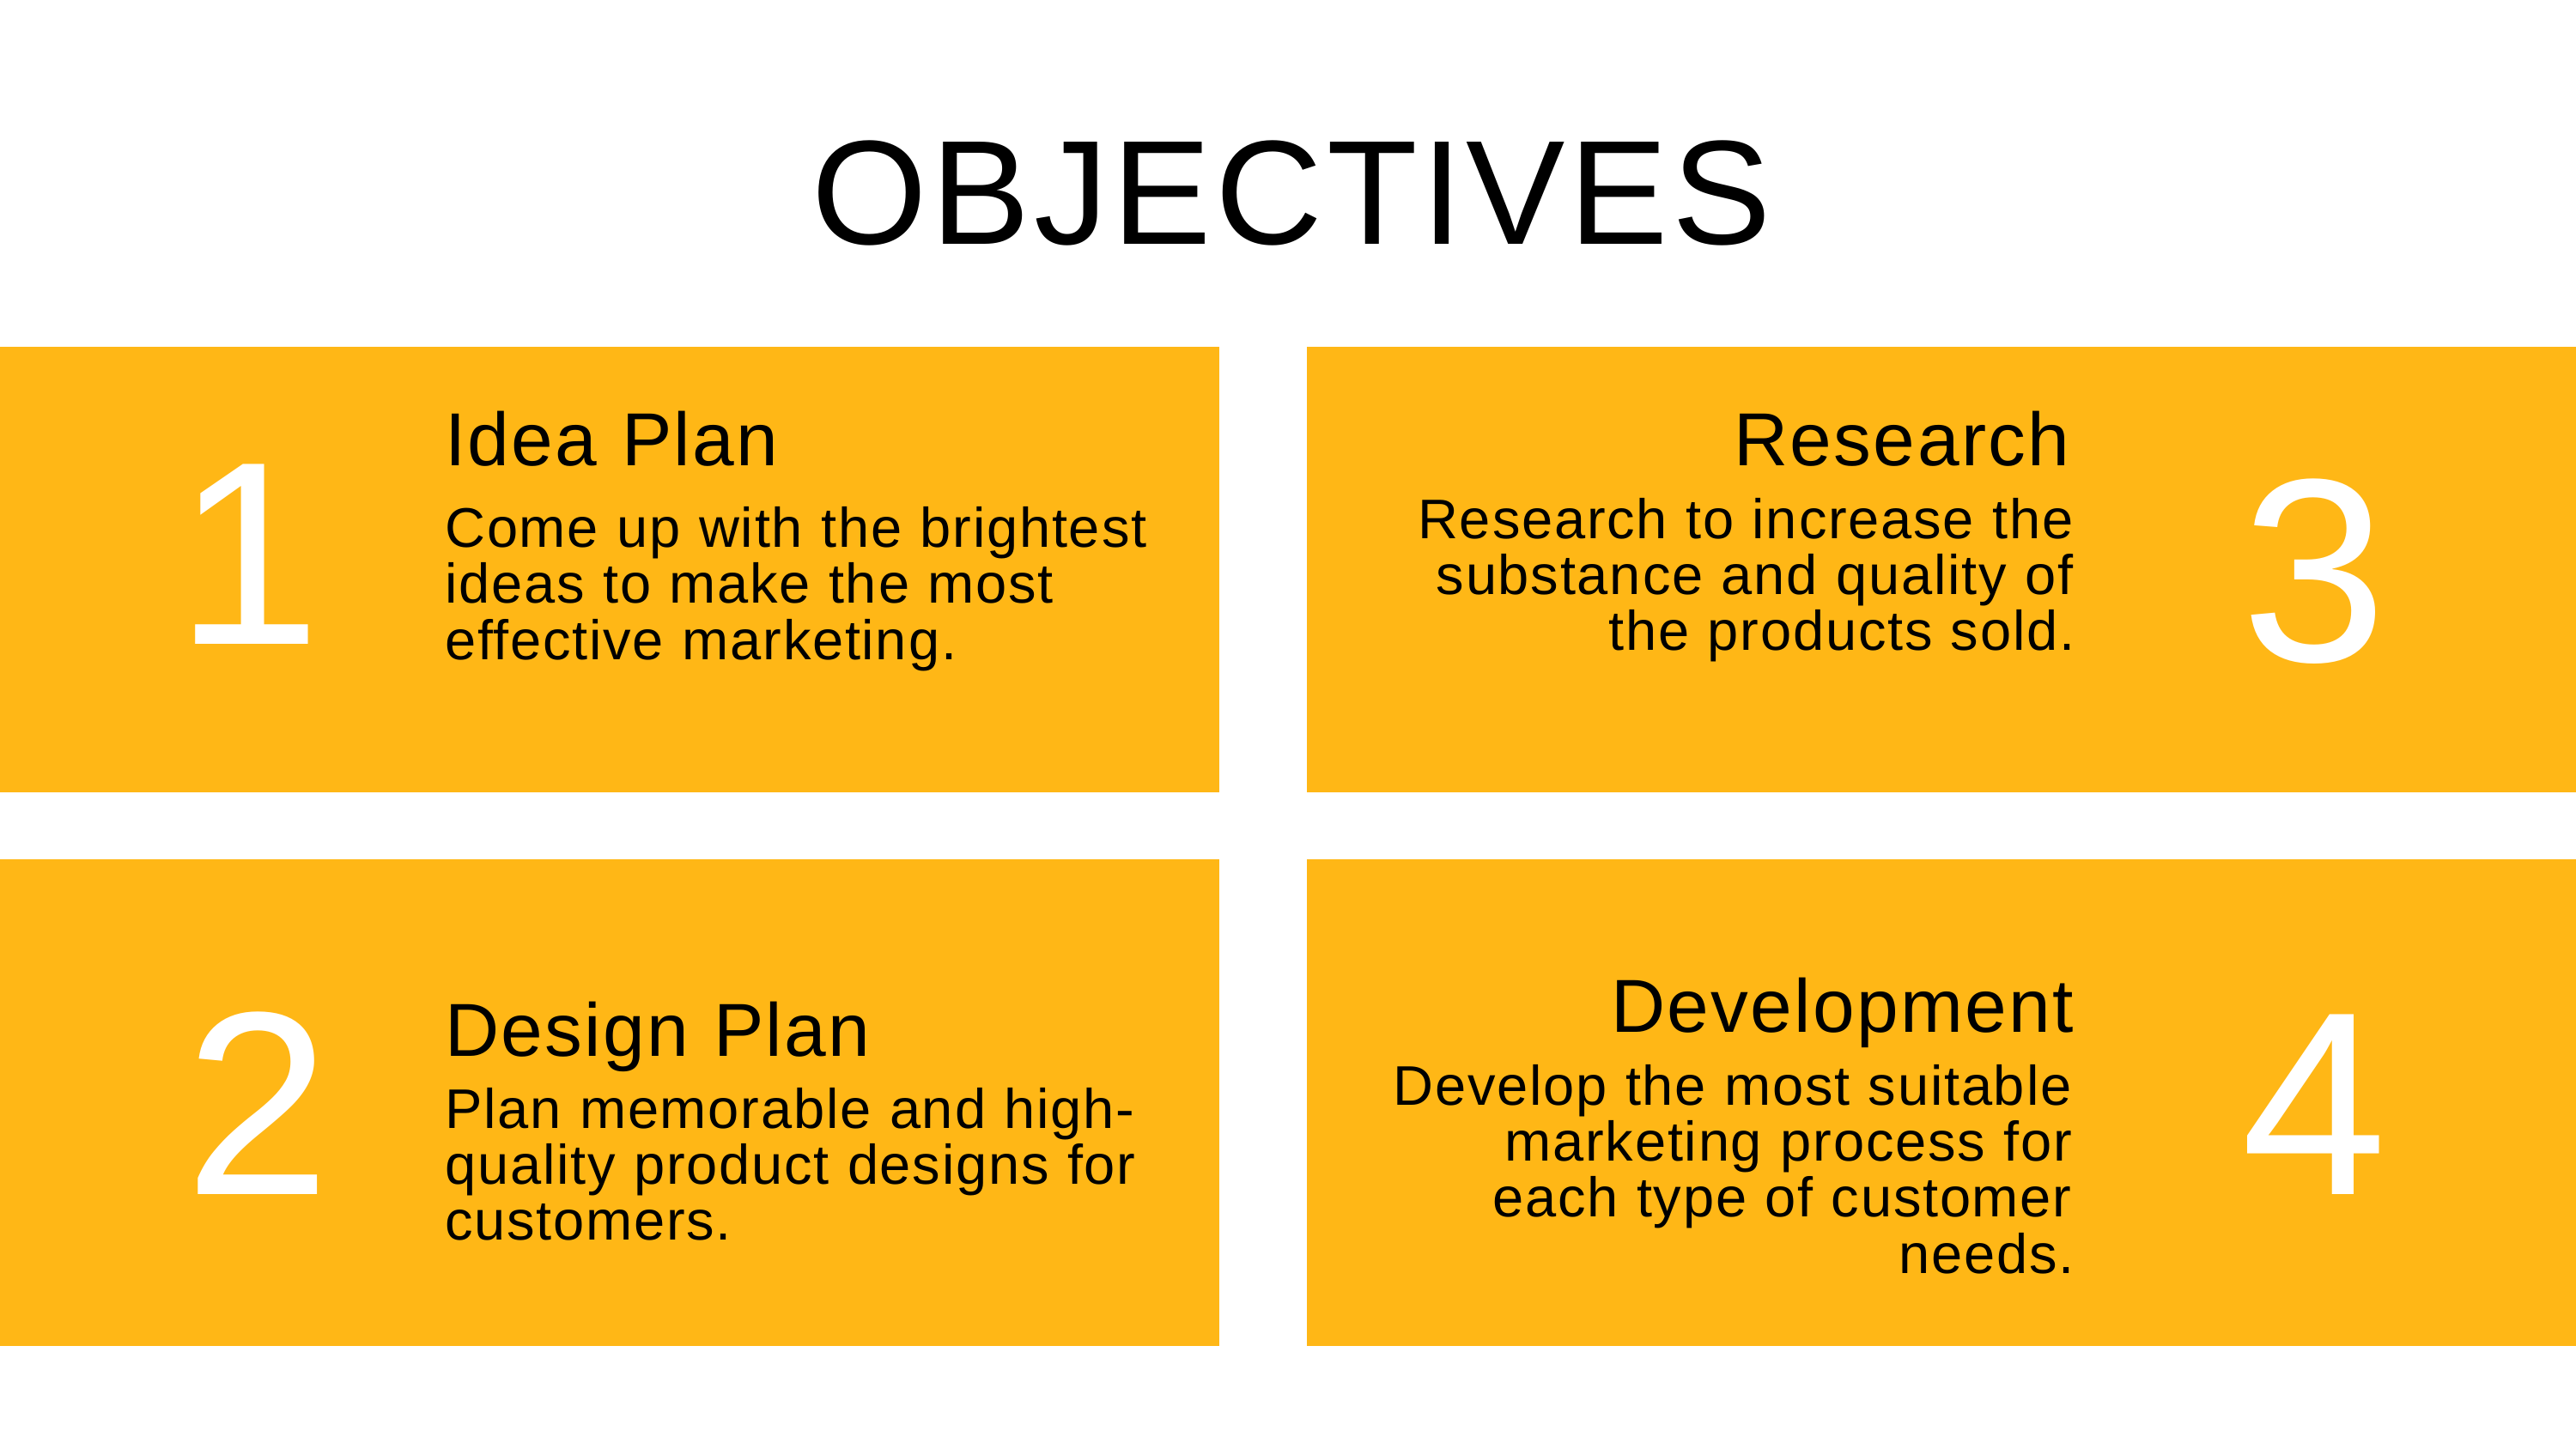

OBJECTIVES

Idea Plan
Research
1
3
Research to increase the substance and quality of the products sold.
Come up with the brightest ideas to make the most effective marketing.

Development
2
4
Design Plan
Develop the most suitable marketing process for each type of customer needs.
Plan memorable and high-quality product designs for customers.